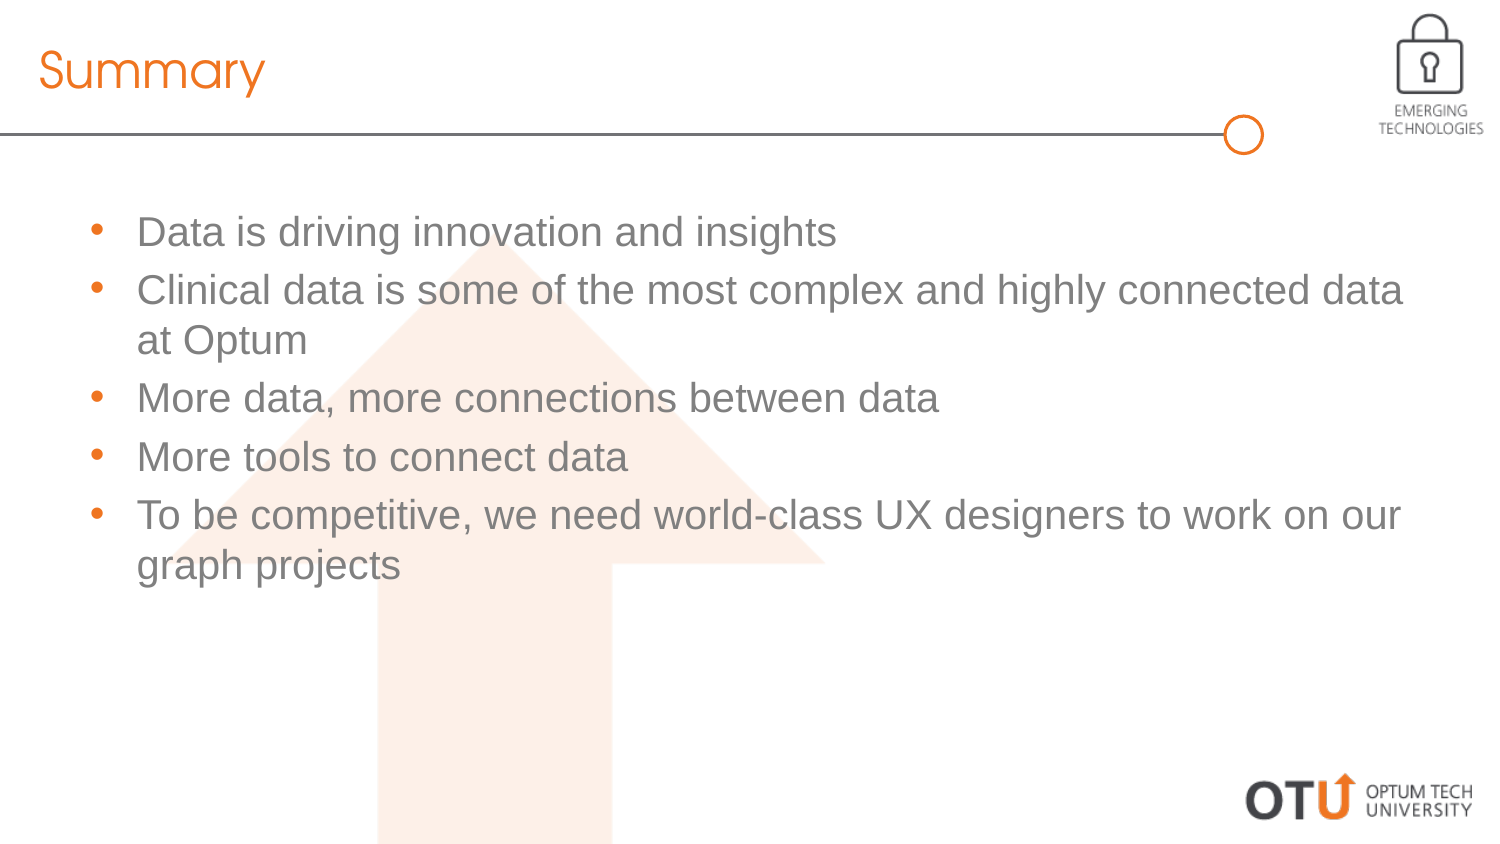

Summary
Data is driving innovation and insights
Clinical data is some of the most complex and highly connected data at Optum
More data, more connections between data
More tools to connect data
To be competitive, we need world-class UX designers to work on our graph projects